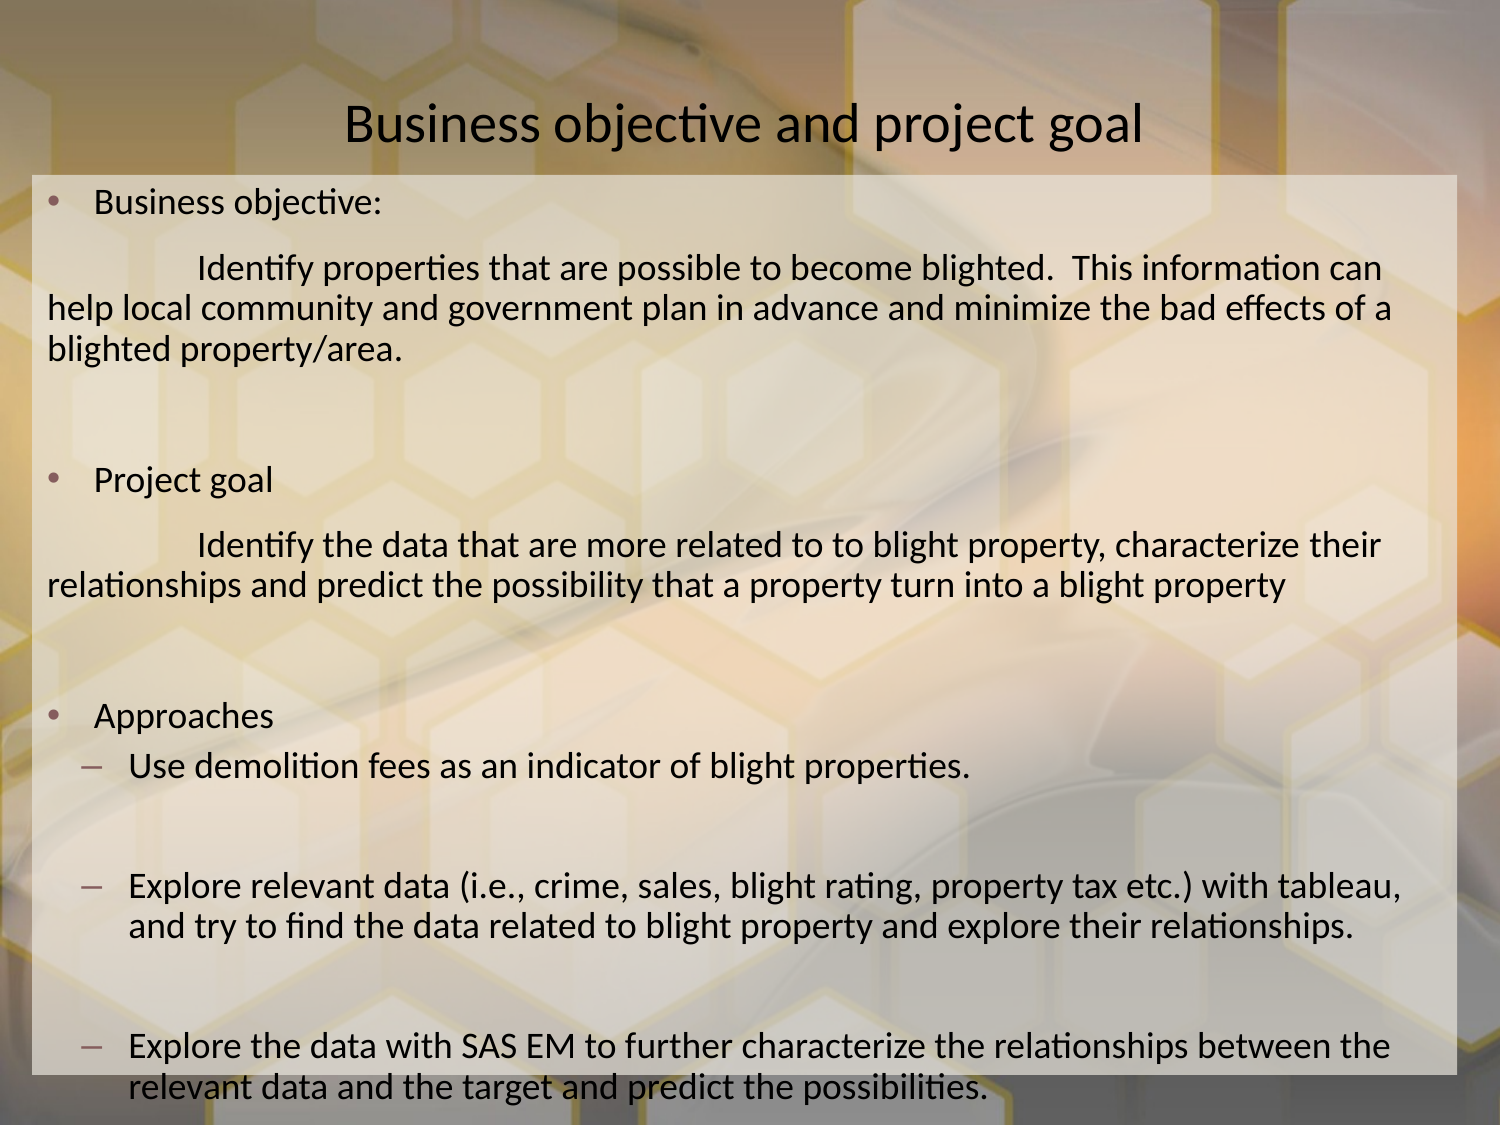

# Business objective and project goal
Business objective:
	Identify properties that are possible to become blighted.  This information can help local community and government plan in advance and minimize the bad effects of a blighted property/area.

Project goal
	Identify the data that are more related to to blight property, characterize their relationships and predict the possibility that a property turn into a blight property

Approaches
Use demolition fees as an indicator of blight properties.

Explore relevant data (i.e., crime, sales, blight rating, property tax etc.) with tableau, and try to find the data related to blight property and explore their relationships.

Explore the data with SAS EM to further characterize the relationships between the relevant data and the target and predict the possibilities.